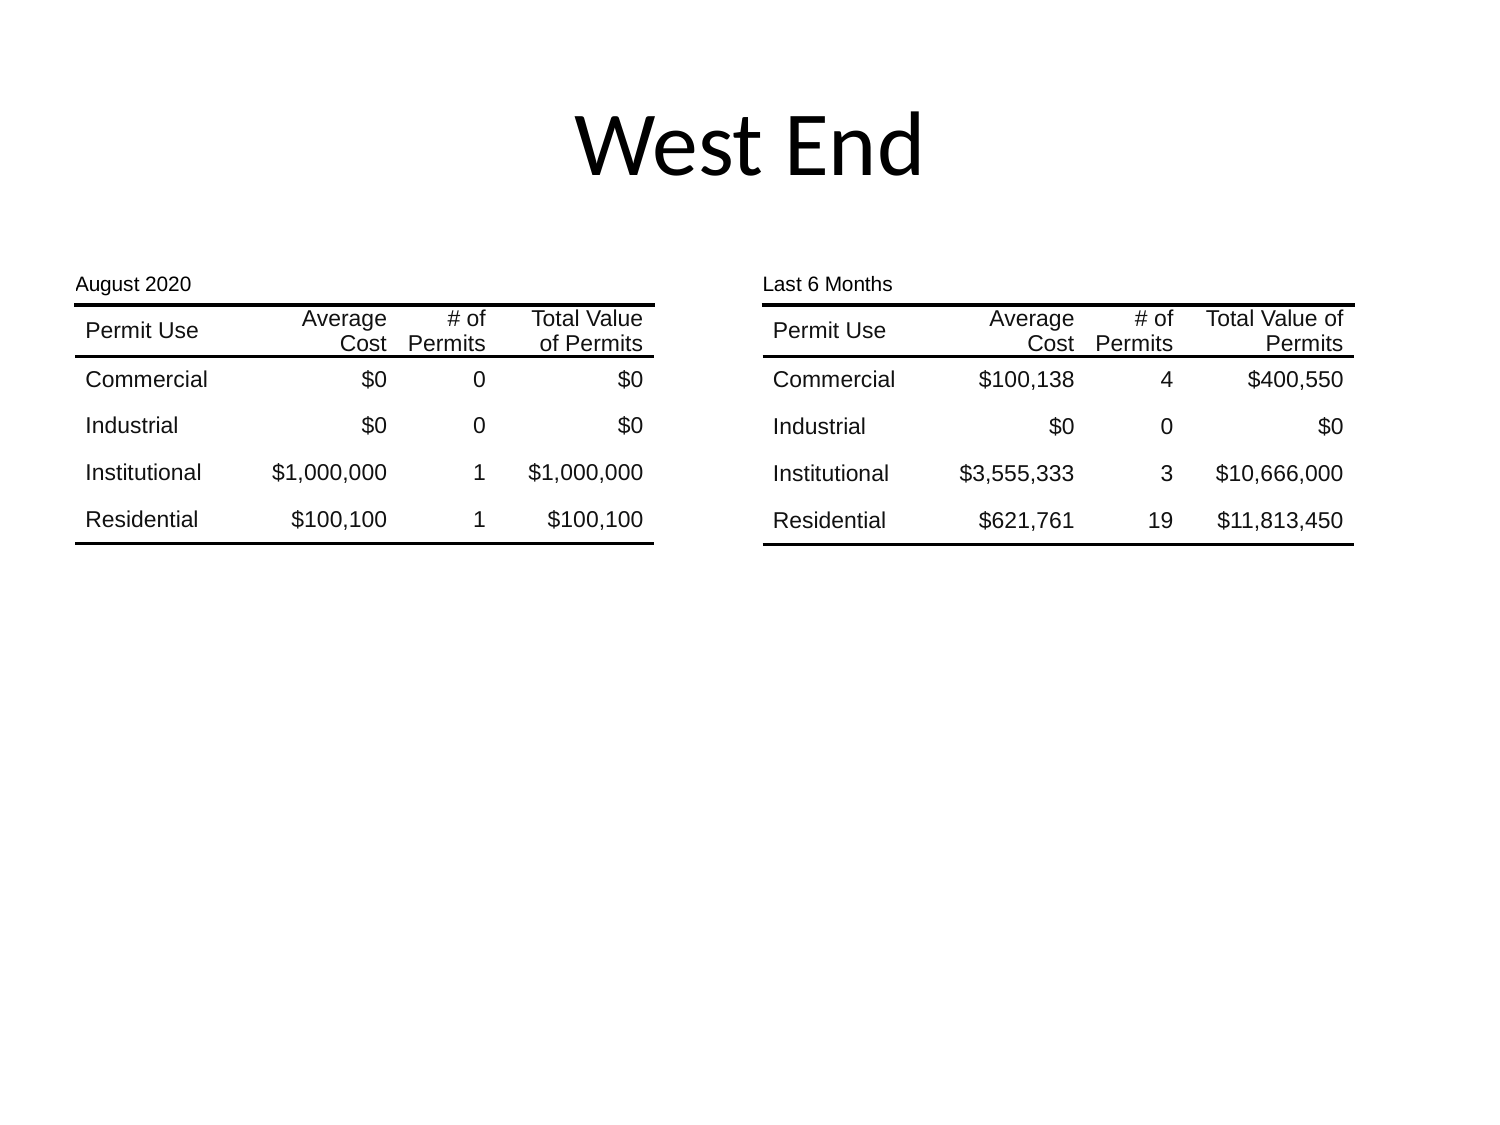

# West End
| August 2020 | August 2020 | August 2020 | August 2020 |
| --- | --- | --- | --- |
| Permit Use | Average Cost | # of Permits | Total Value of Permits |
| Commercial | $0 | 0 | $0 |
| Industrial | $0 | 0 | $0 |
| Institutional | $1,000,000 | 1 | $1,000,000 |
| Residential | $100,100 | 1 | $100,100 |
| Last 6 Months | Last 6 Months | Last 6 Months | Last 6 Months |
| --- | --- | --- | --- |
| Permit Use | Average Cost | # of Permits | Total Value of Permits |
| Commercial | $100,138 | 4 | $400,550 |
| Industrial | $0 | 0 | $0 |
| Institutional | $3,555,333 | 3 | $10,666,000 |
| Residential | $621,761 | 19 | $11,813,450 |